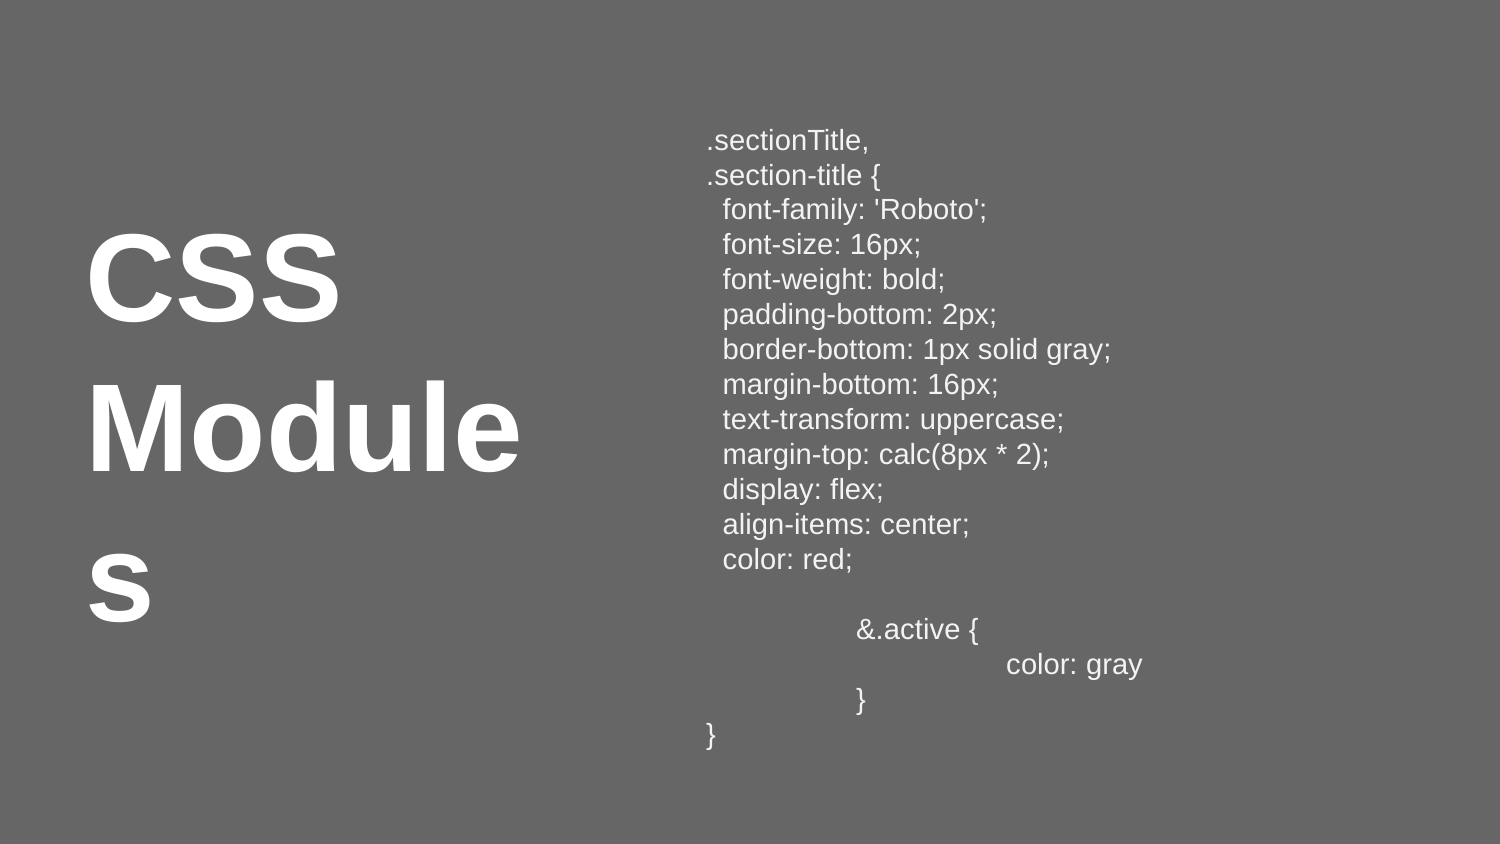

# CSS Modules
.sectionTitle,
.section-title {
  font-family: 'Roboto';
  font-size: 16px;
  font-weight: bold;
  padding-bottom: 2px;
  border-bottom: 1px solid gray;
  margin-bottom: 16px;
  text-transform: uppercase;
  margin-top: calc(8px * 2);
  display: flex;
  align-items: center;
  color: red;

	&.active {
		color: gray
	}
}